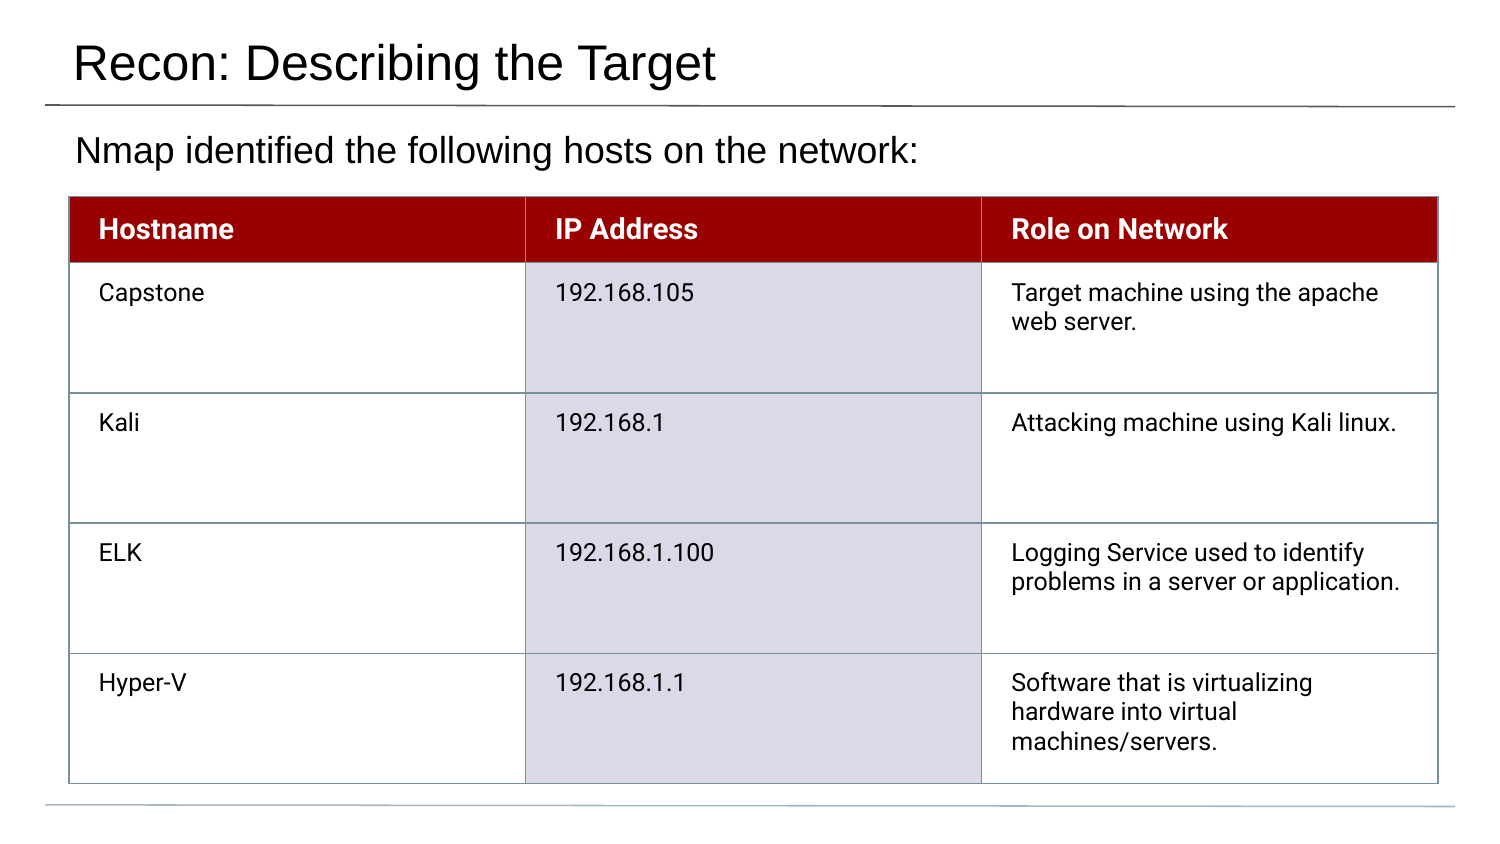

# Recon: Describing the Target
Nmap identified the following hosts on the network:
| Hostname | IP Address | Role on Network |
| --- | --- | --- |
| Capstone | 192.168.105 | Target machine using the apache web server. |
| Kali | 192.168.1 | Attacking machine using Kali linux. |
| ELK | 192.168.1.100 | Logging Service used to identify problems in a server or application. |
| Hyper-V | 192.168.1.1 | Software that is virtualizing hardware into virtual machines/servers. |